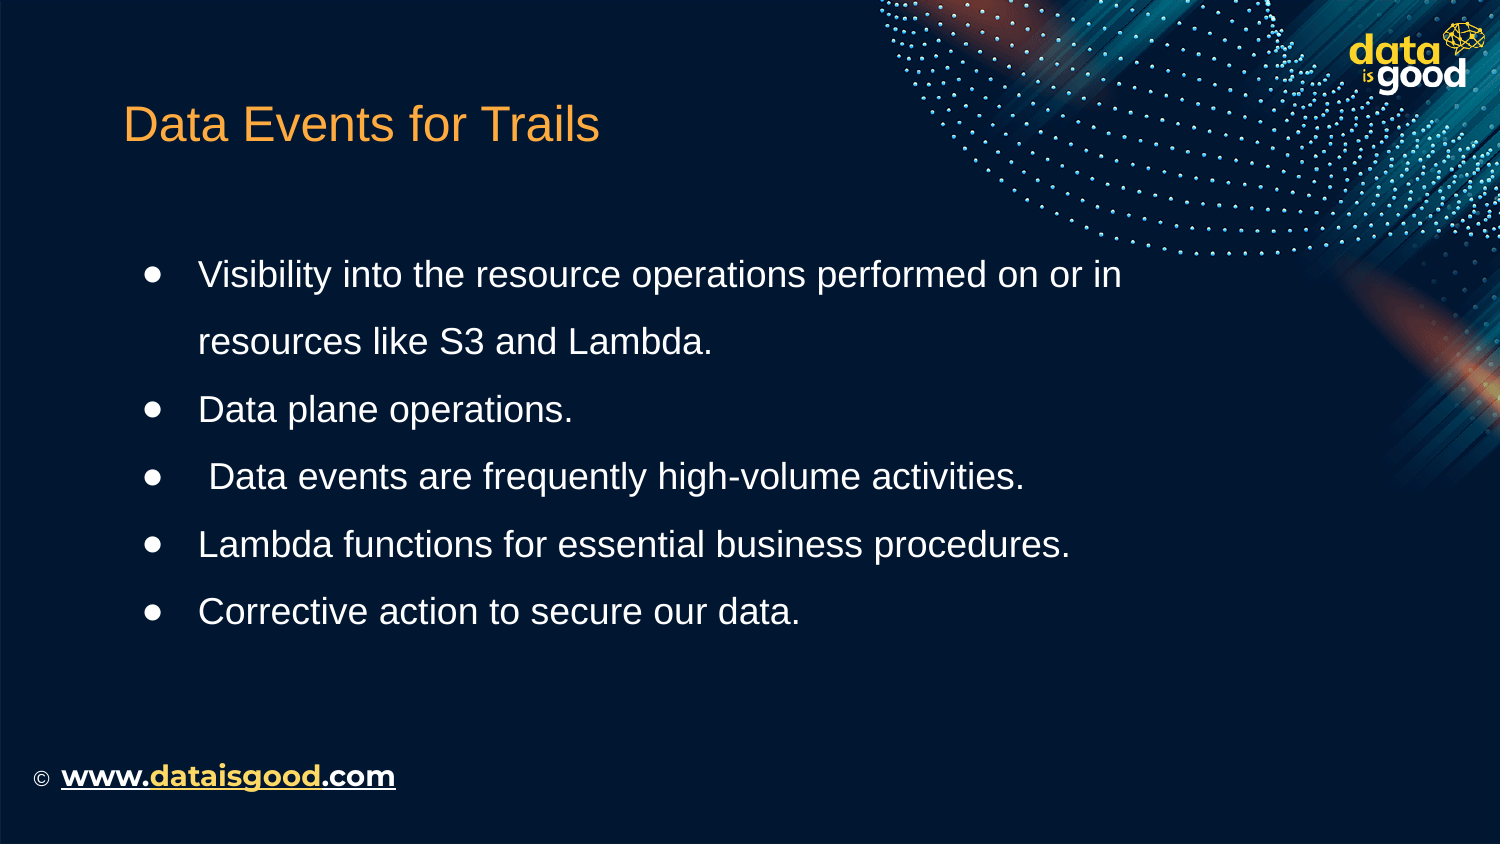

# Data Events for Trails
Visibility into the resource operations performed on or in resources like S3 and Lambda.
Data plane operations.
 Data events are frequently high-volume activities.
Lambda functions for essential business procedures.
Corrective action to secure our data.